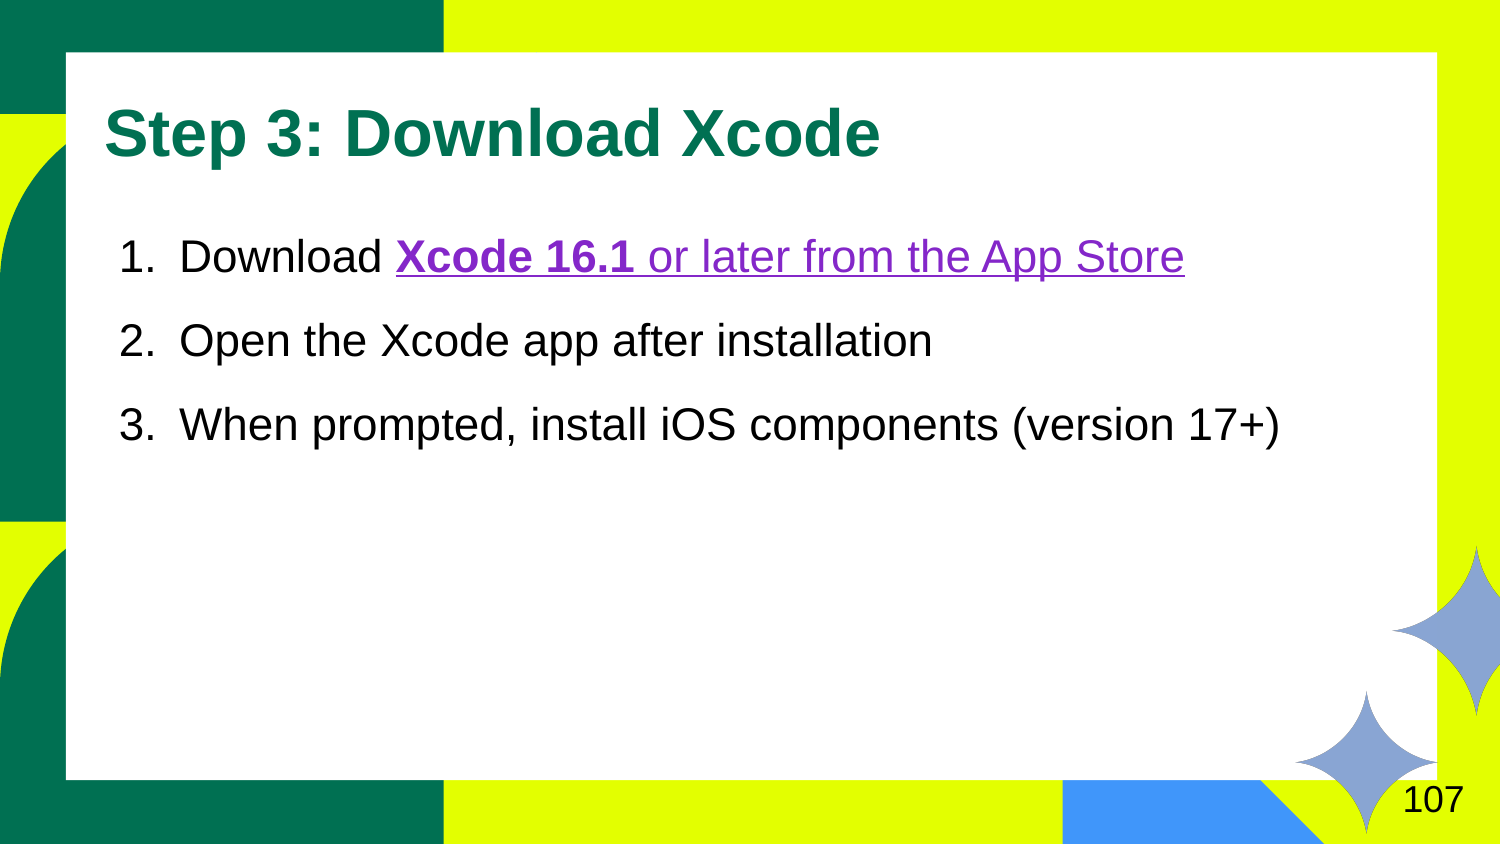

# Step 3: Download Xcode
Download Xcode 16.1 or later from the App Store
Open the Xcode app after installation
When prompted, install iOS components (version 17+)